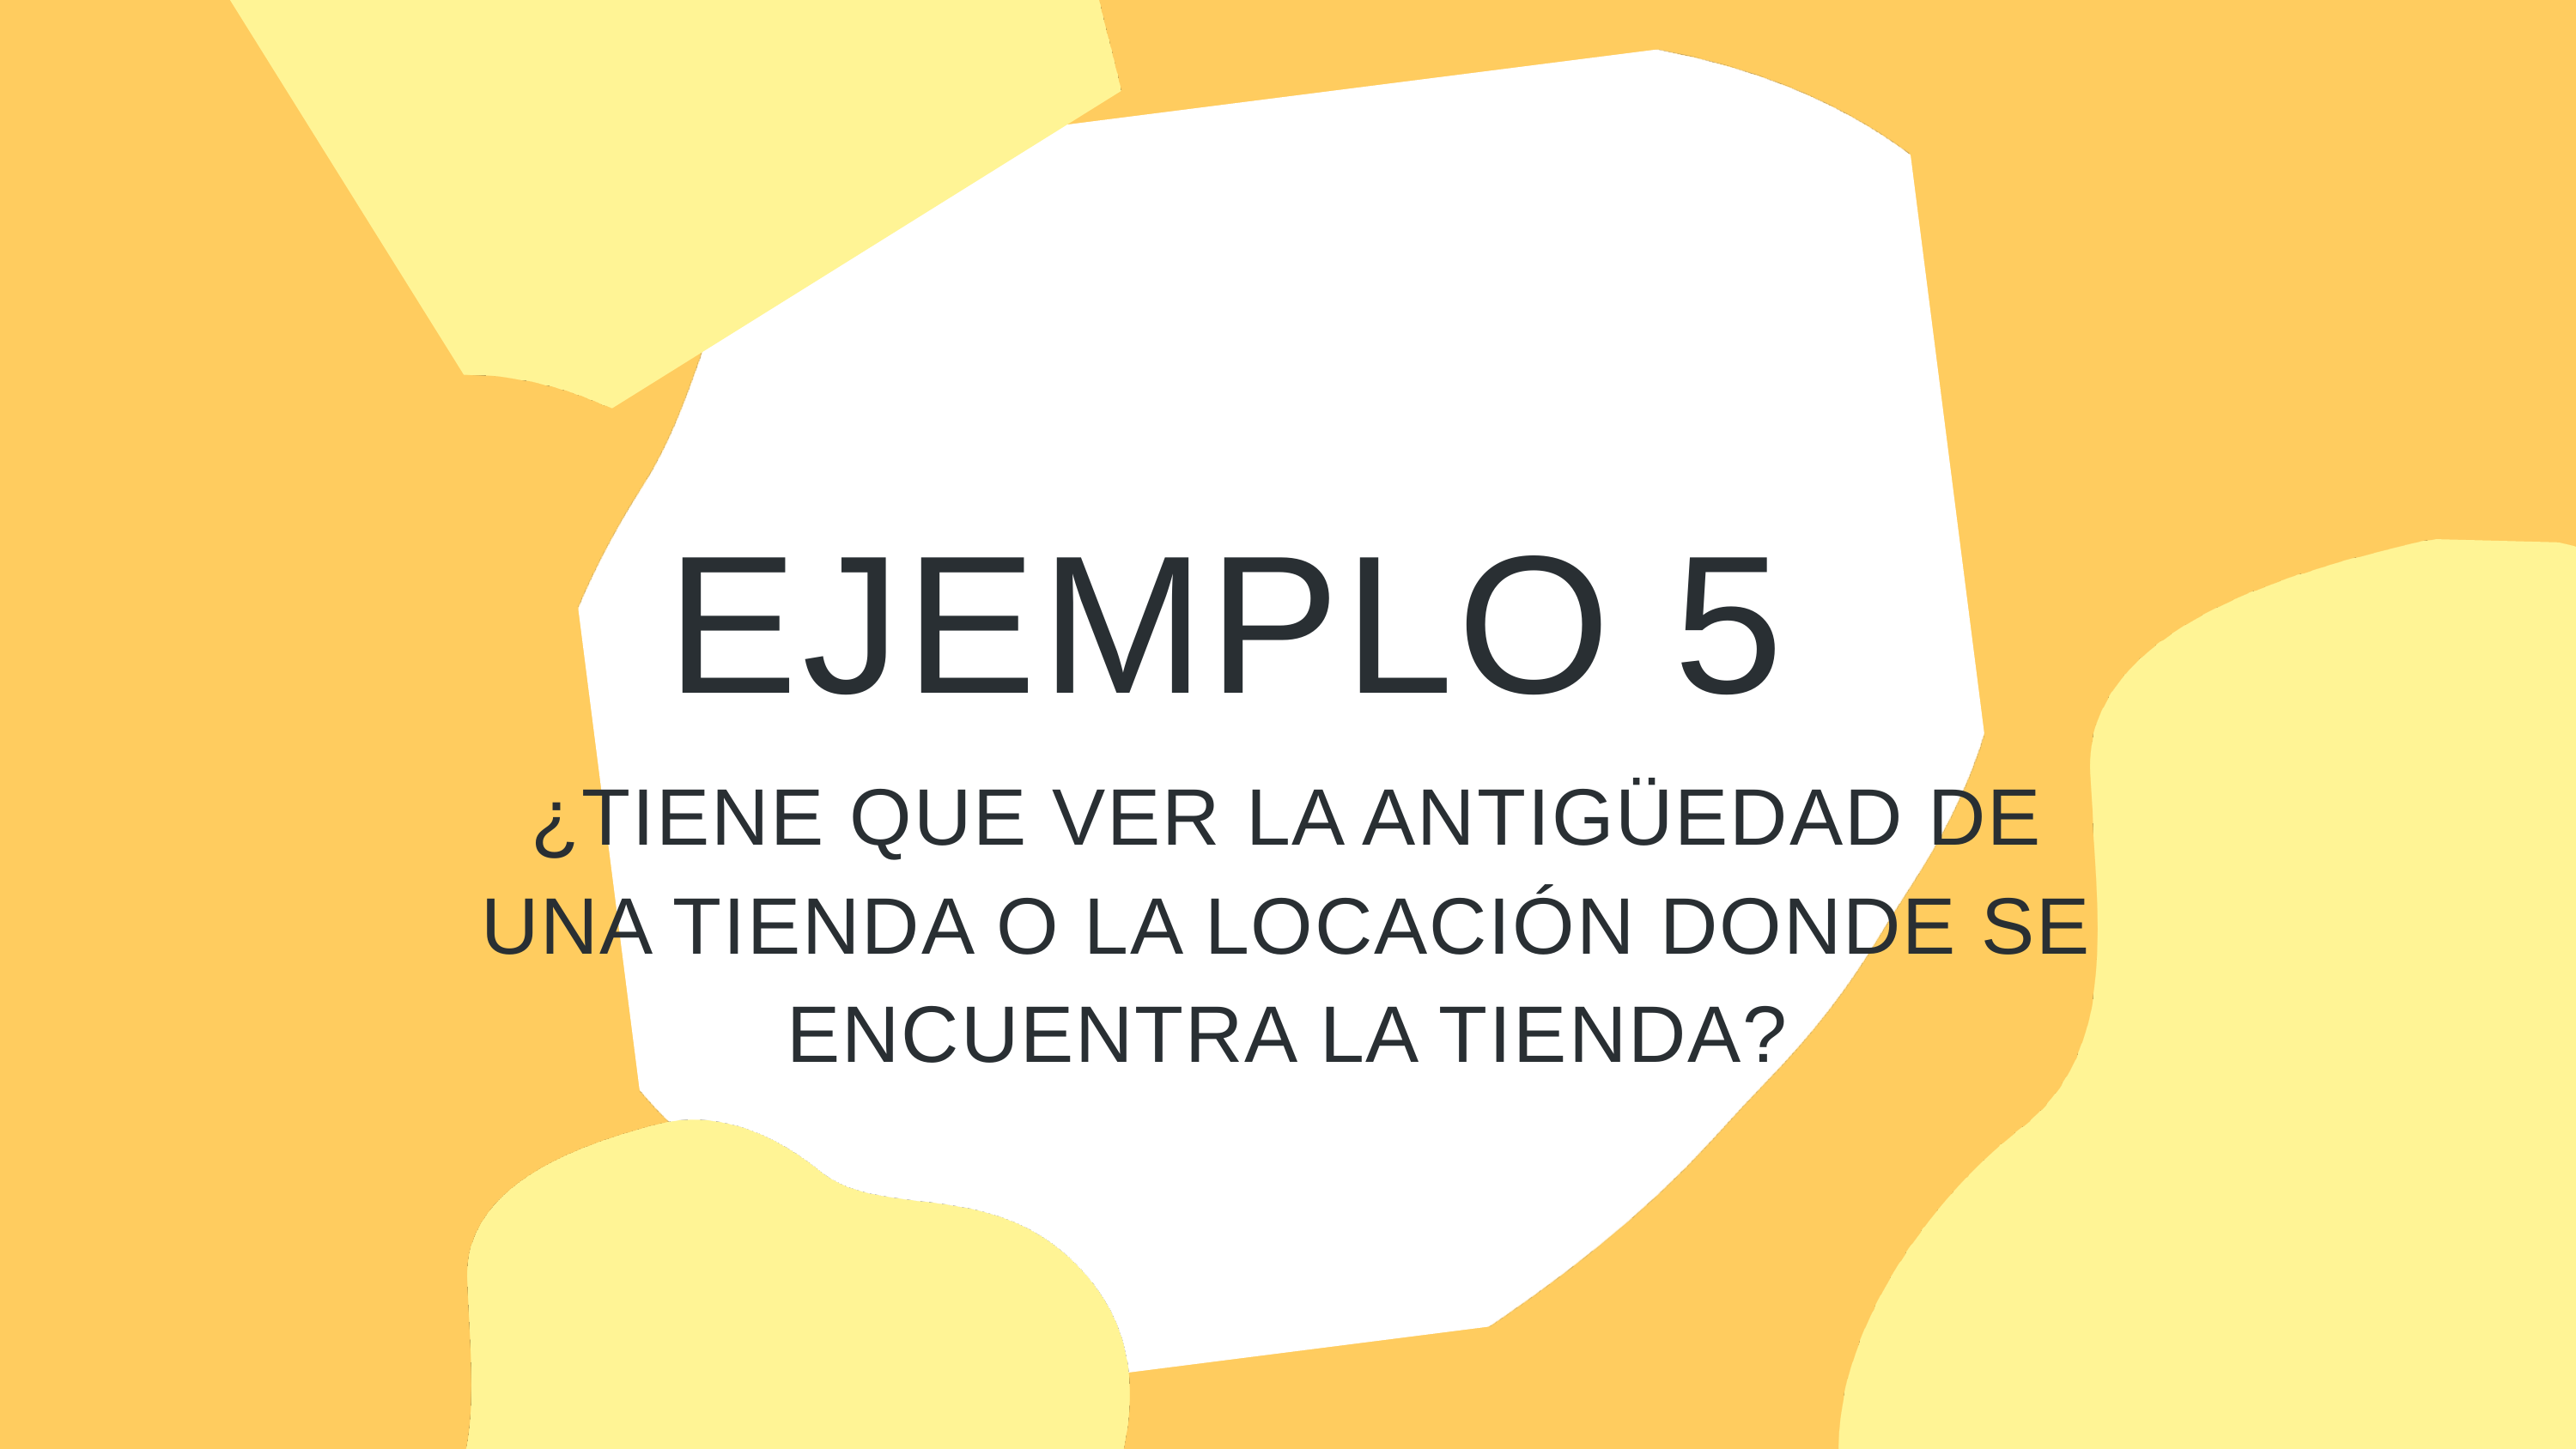

EJEMPLO 5

¿TIENE QUE VER LA ANTIGÜEDAD DE UNA TIENDA O LA LOCACIÓN DONDE SE ENCUENTRA LA TIENDA?